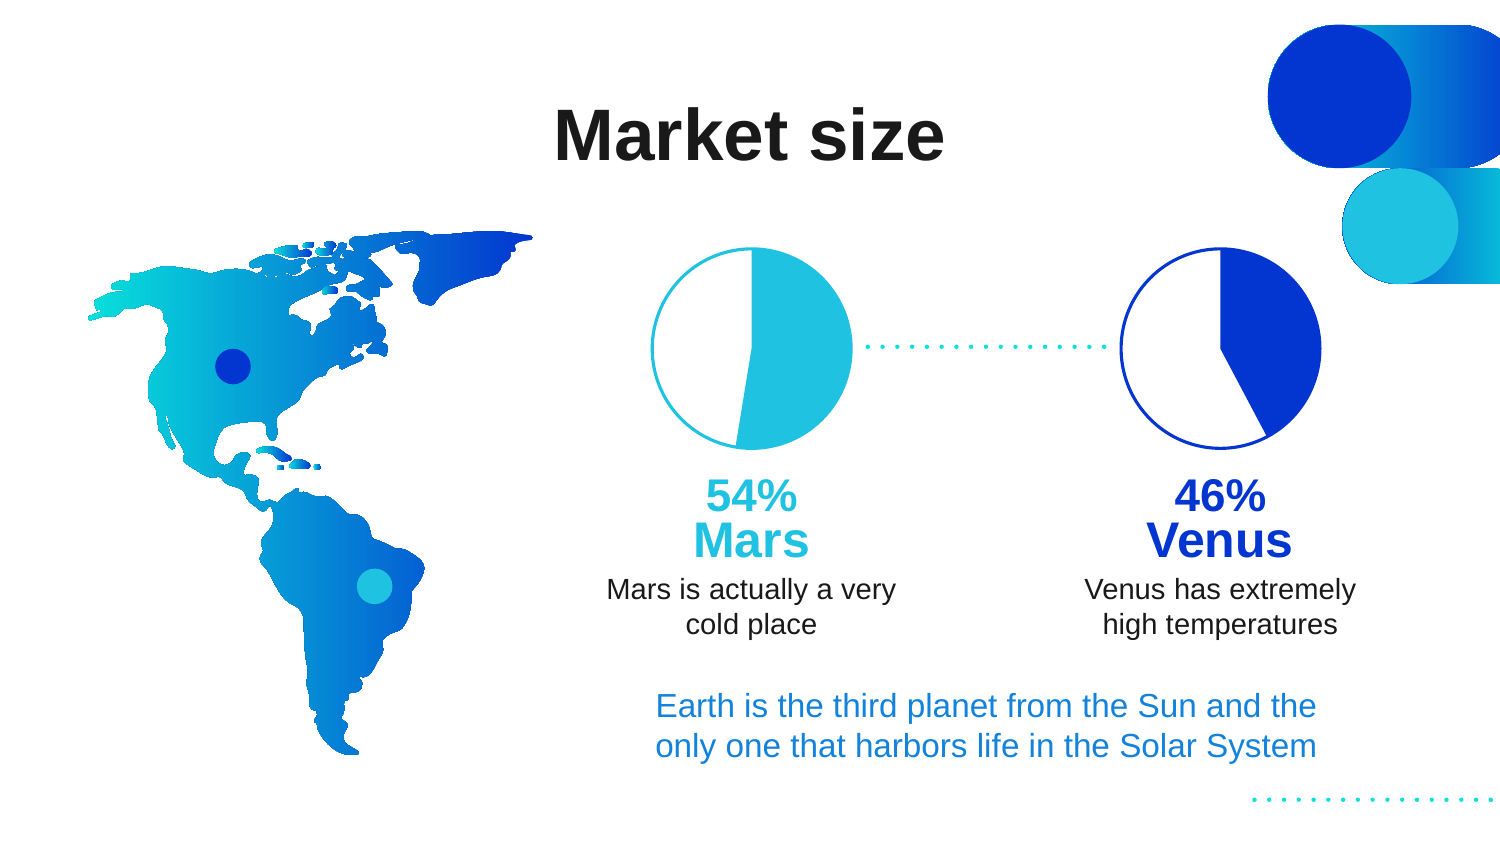

# Market size

54%
46%
Mars
Venus
Mars is actually a very cold place
Venus has extremely high temperatures

Earth is the third planet from the Sun and the only one that harbors life in the Solar System